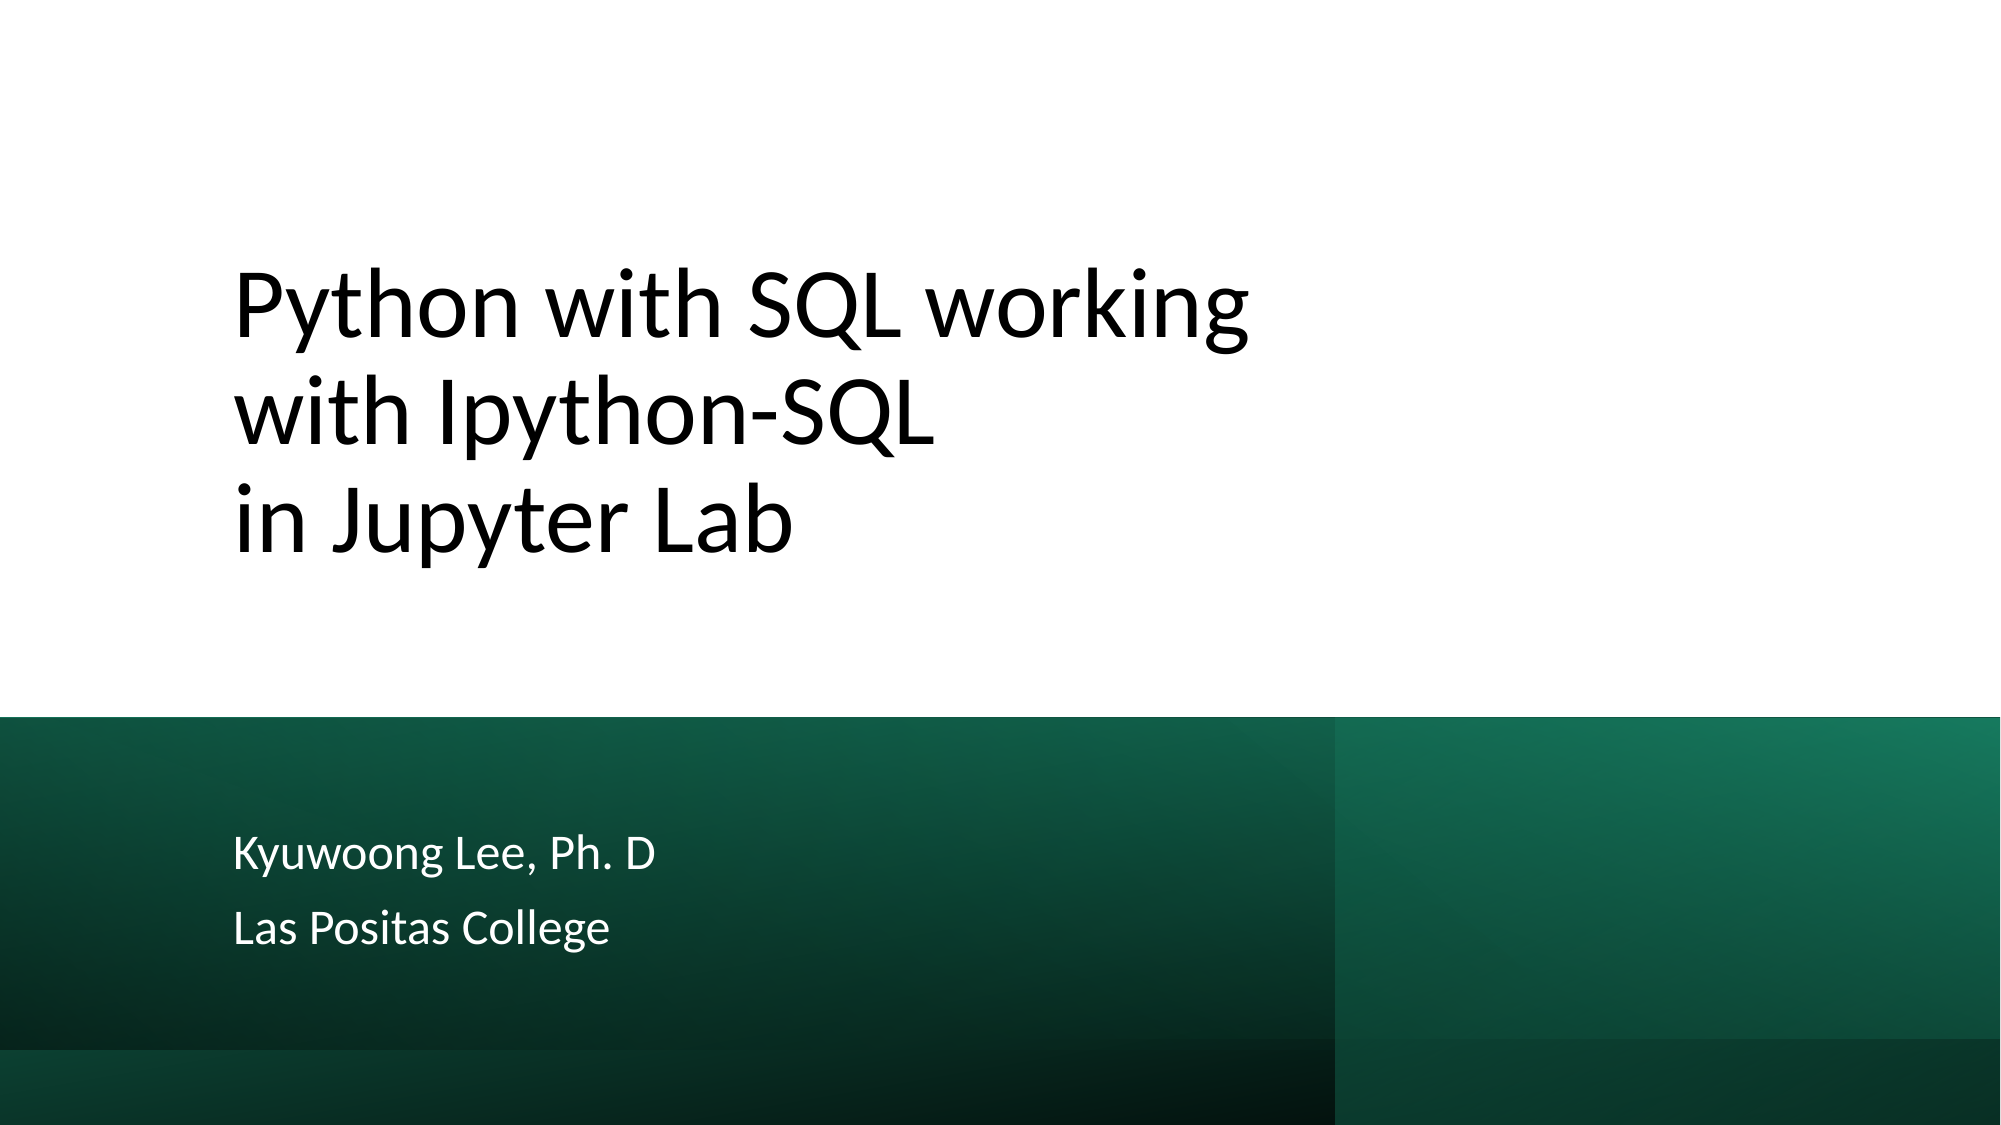

# Python with SQL working
with Ipython-SQL
in Jupyter Lab

Kyuwoong Lee, Ph. D
Las Positas College